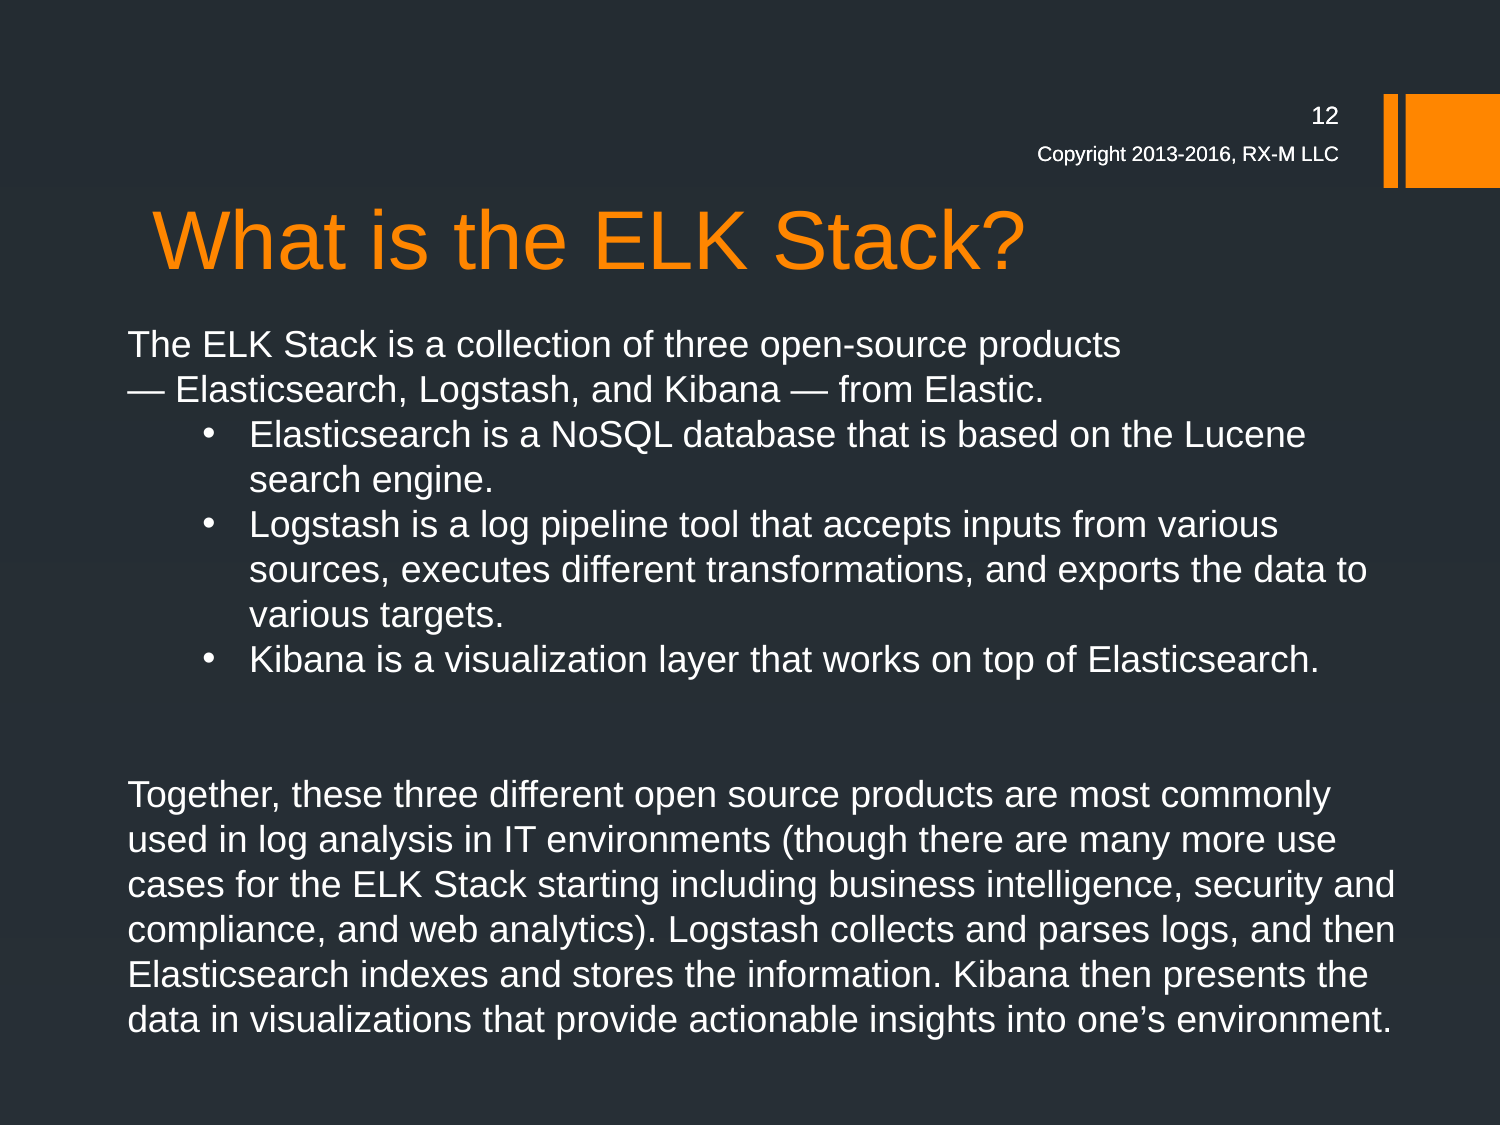

12
12
Copyright 2013-2016, RX-M LLC
Copyright 2013-2016, RX-M LLC
What is the ELK Stack?
The ELK Stack is a collection of three open-source products — Elasticsearch, Logstash, and Kibana — from Elastic.
Elasticsearch is a NoSQL database that is based on the Lucene search engine.
Logstash is a log pipeline tool that accepts inputs from various sources, executes different transformations, and exports the data to various targets.
Kibana is a visualization layer that works on top of Elasticsearch.

Together, these three different open source products are most commonly used in log analysis in IT environments (though there are many more use cases for the ELK Stack starting including business intelligence, security and compliance, and web analytics). Logstash collects and parses logs, and then Elasticsearch indexes and stores the information. Kibana then presents the data in visualizations that provide actionable insights into one’s environment.